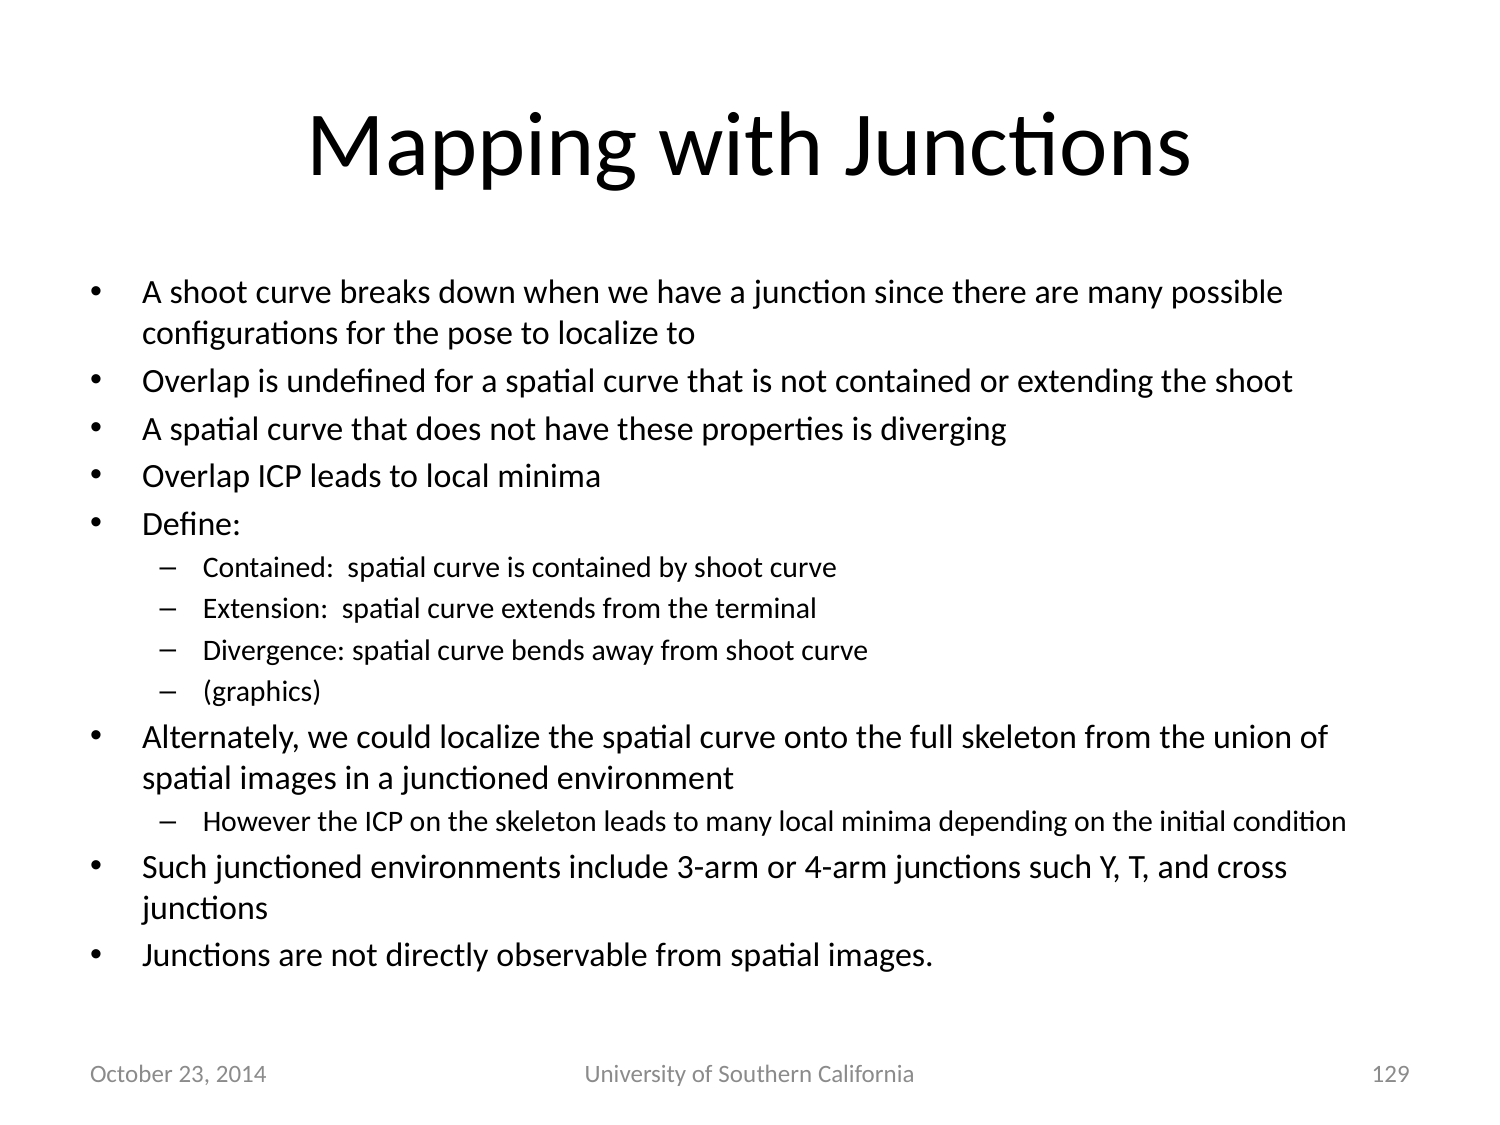

# Mapping with Junctions
A shoot curve breaks down when we have a junction since there are many possible configurations for the pose to localize to
Overlap is undefined for a spatial curve that is not contained or extending the shoot
A spatial curve that does not have these properties is diverging
Overlap ICP leads to local minima
Define:
Contained:  spatial curve is contained by shoot curve
Extension:  spatial curve extends from the terminal
Divergence: spatial curve bends away from shoot curve
(graphics)
Alternately, we could localize the spatial curve onto the full skeleton from the union of spatial images in a junctioned environment
However the ICP on the skeleton leads to many local minima depending on the initial condition
Such junctioned environments include 3-arm or 4-arm junctions such Y, T, and cross junctions
Junctions are not directly observable from spatial images.

October 23, 2014
University of Southern California
129